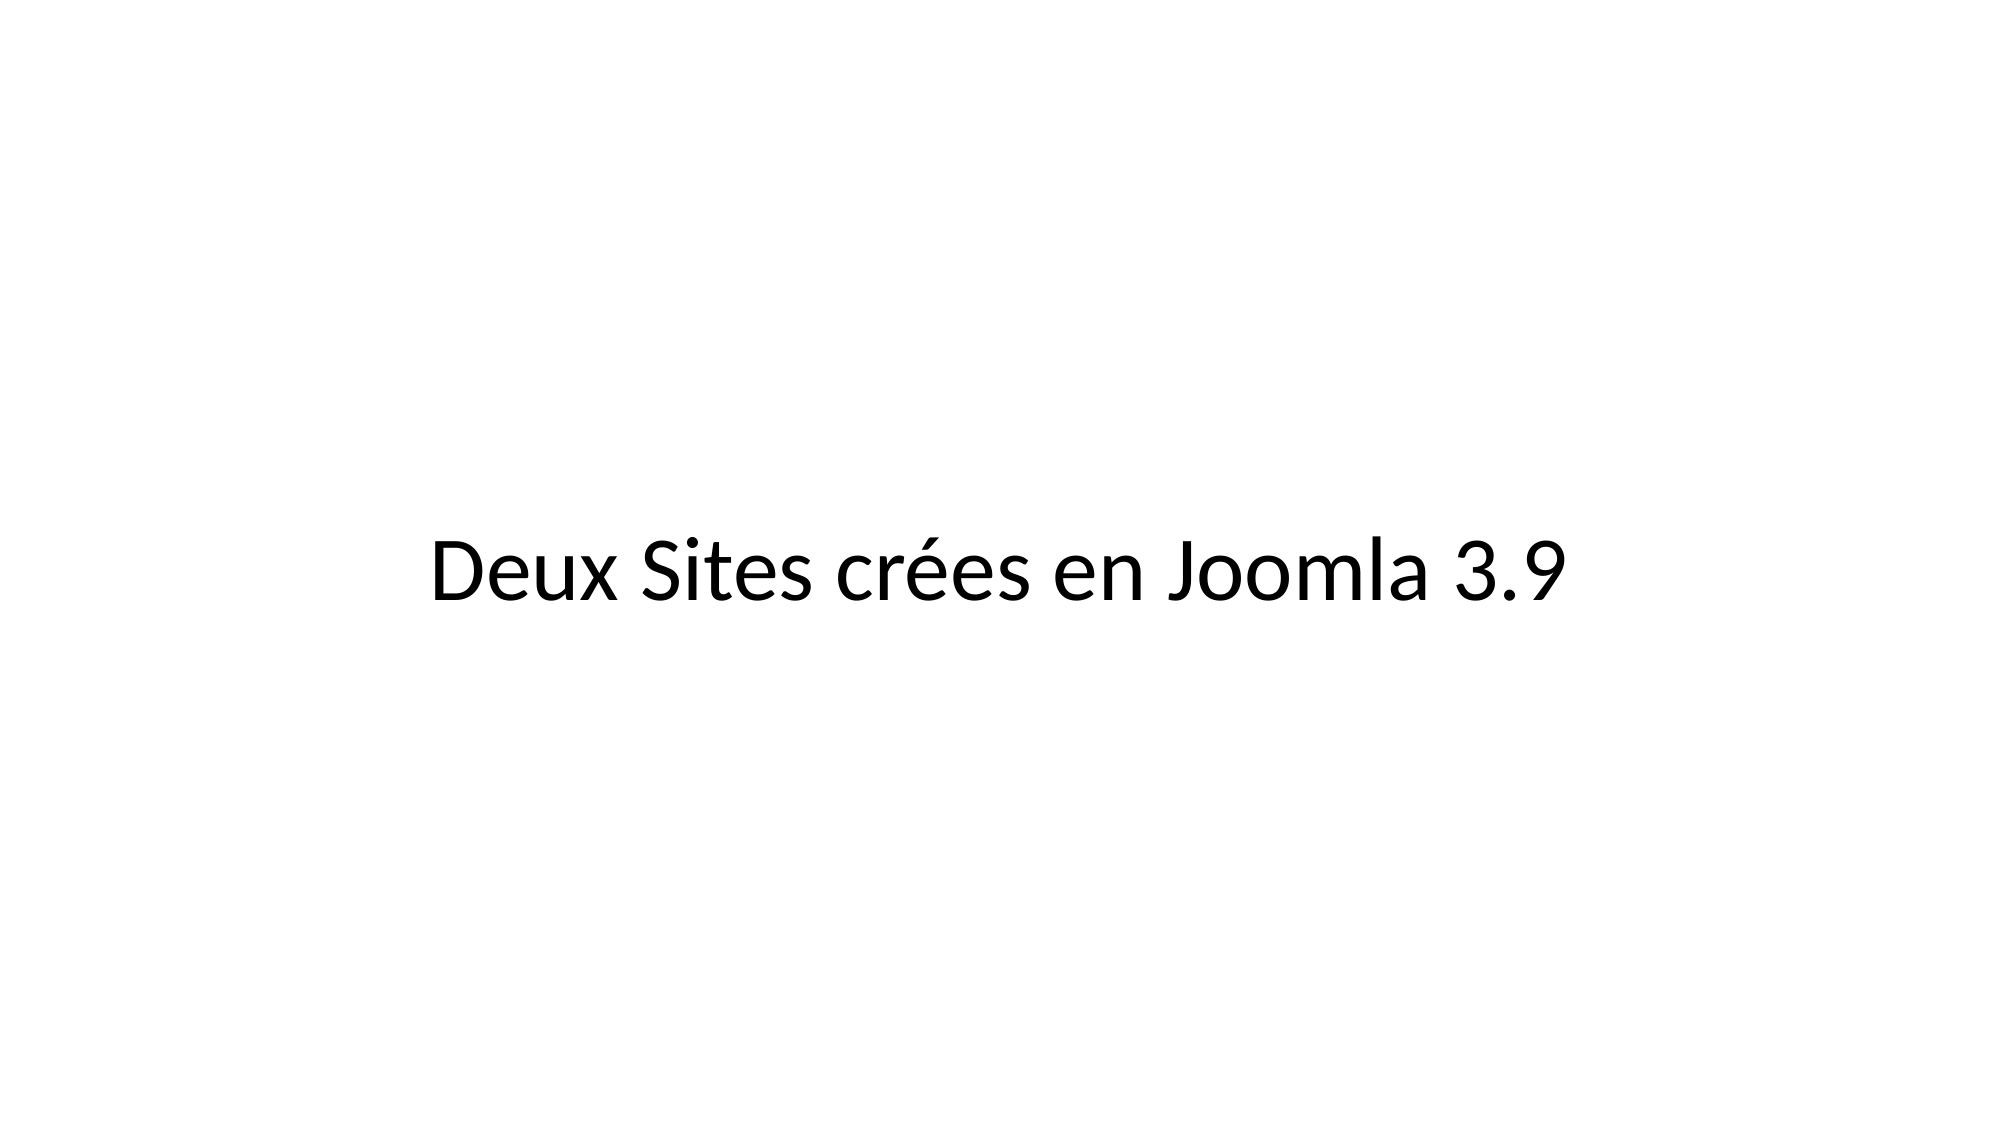

# Deux Sites crées en Joomla 3.9